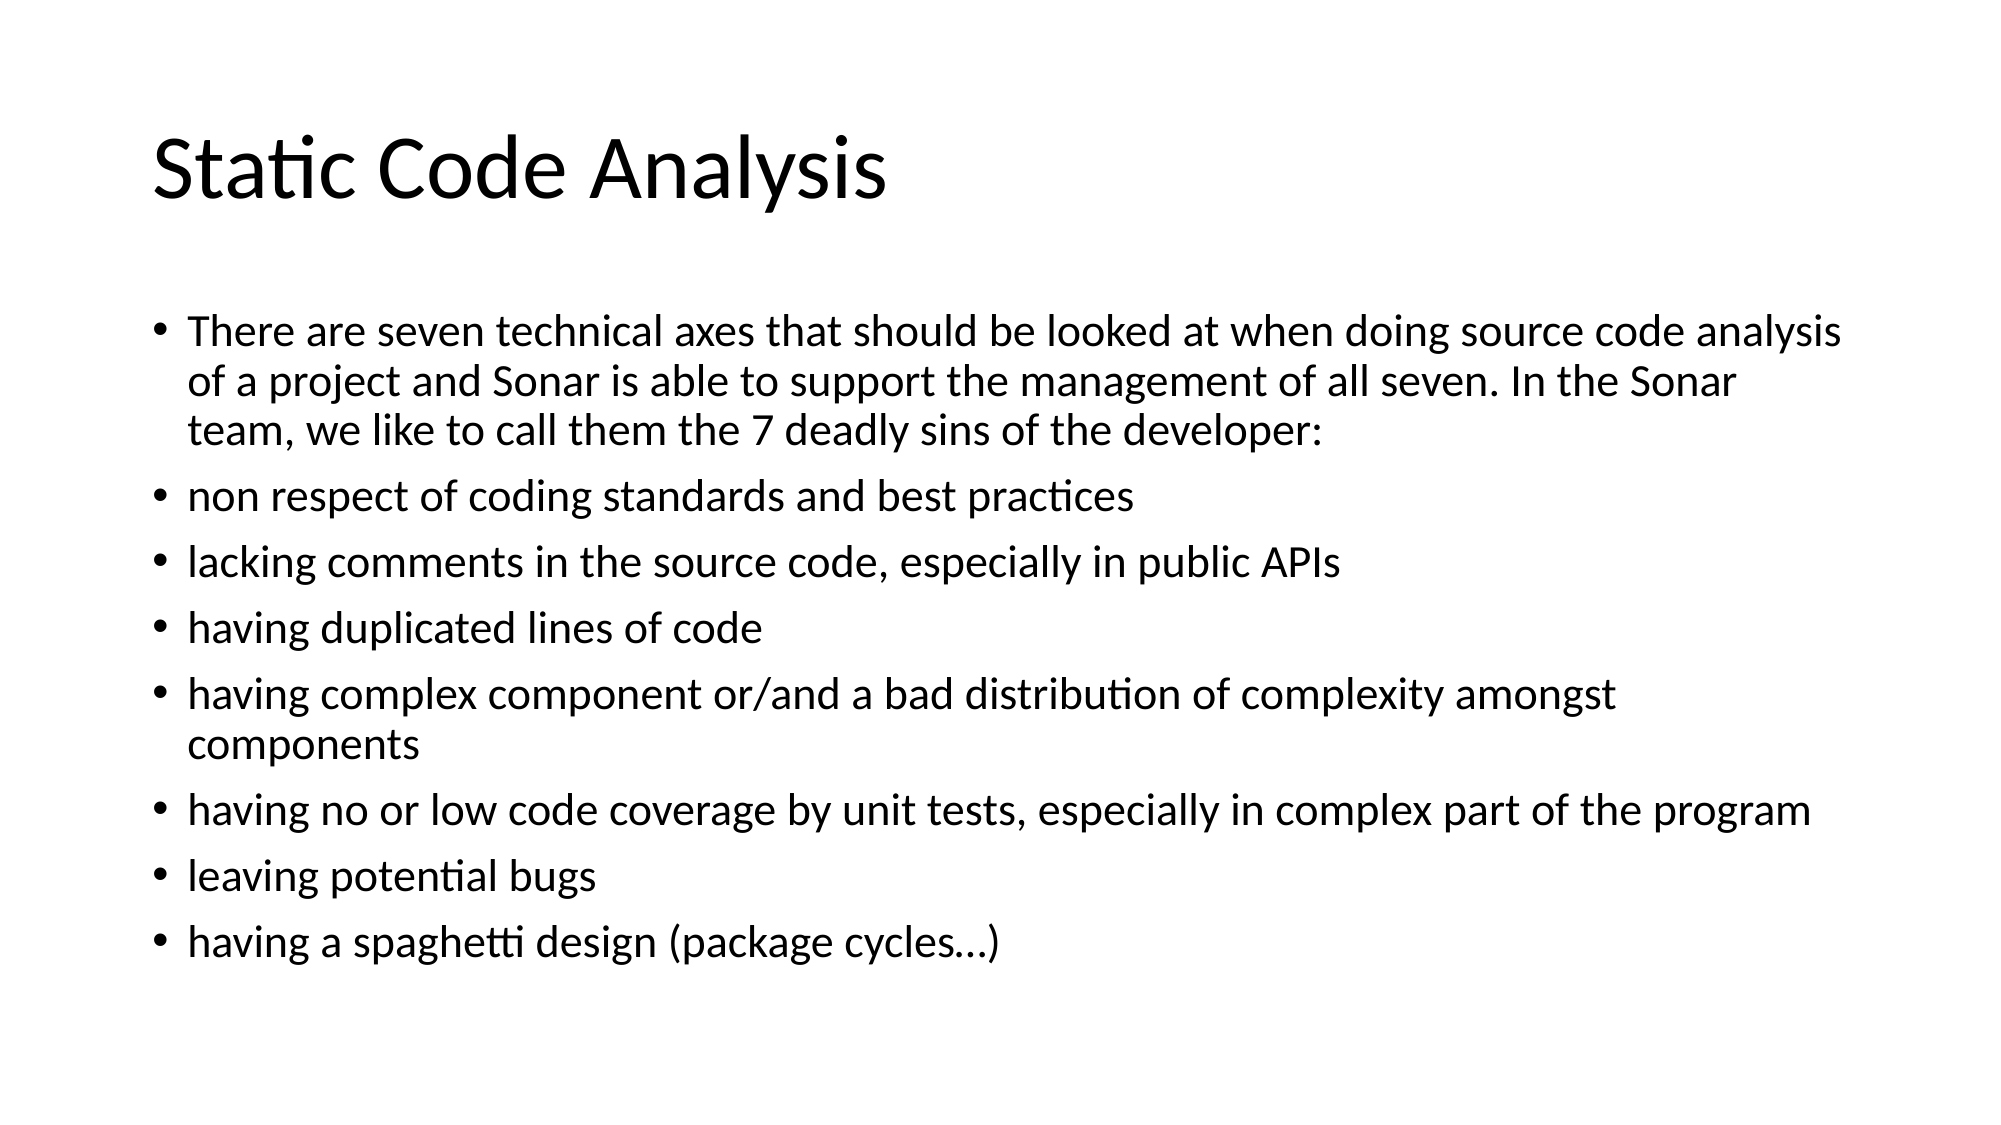

# Static Code Analysis
There are seven technical axes that should be looked at when doing source code analysis of a project and Sonar is able to support the management of all seven. In the Sonar team, we like to call them the 7 deadly sins of the developer:
non respect of coding standards and best practices
lacking comments in the source code, especially in public APIs
having duplicated lines of code
having complex component or/and a bad distribution of complexity amongst components
having no or low code coverage by unit tests, especially in complex part of the program
leaving potential bugs
having a spaghetti design (package cycles…)